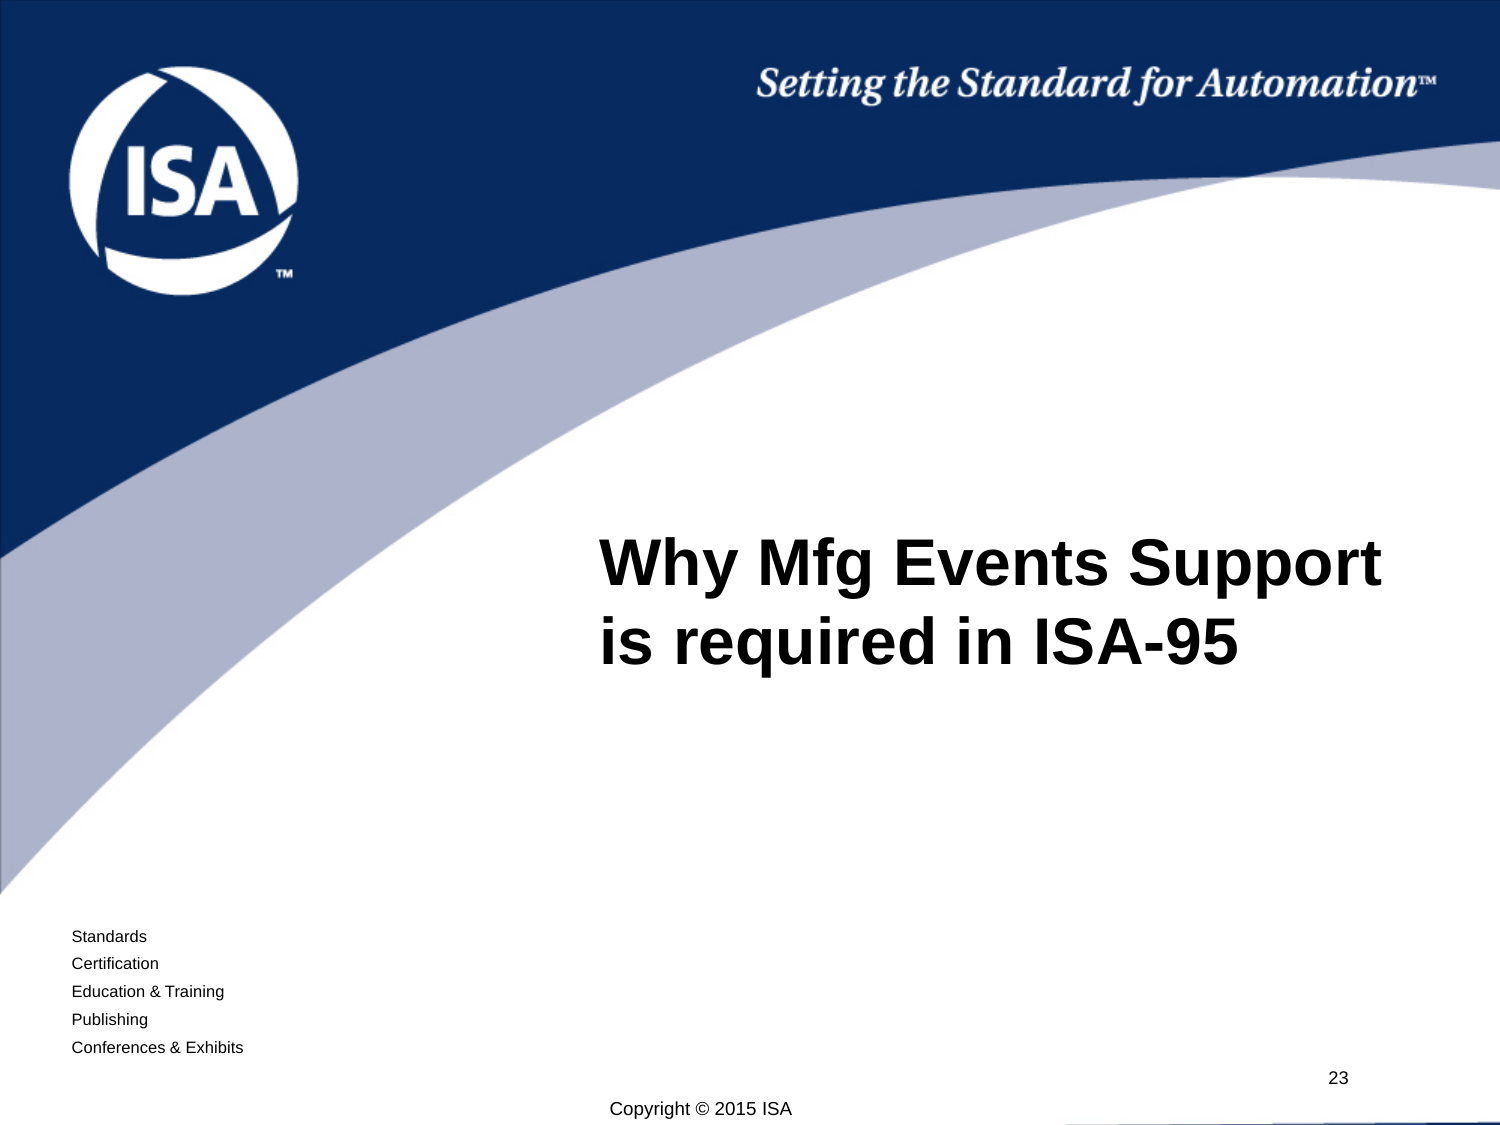

# Why Mfg Events Support is required in ISA-95
Copyright © 2015 ISA